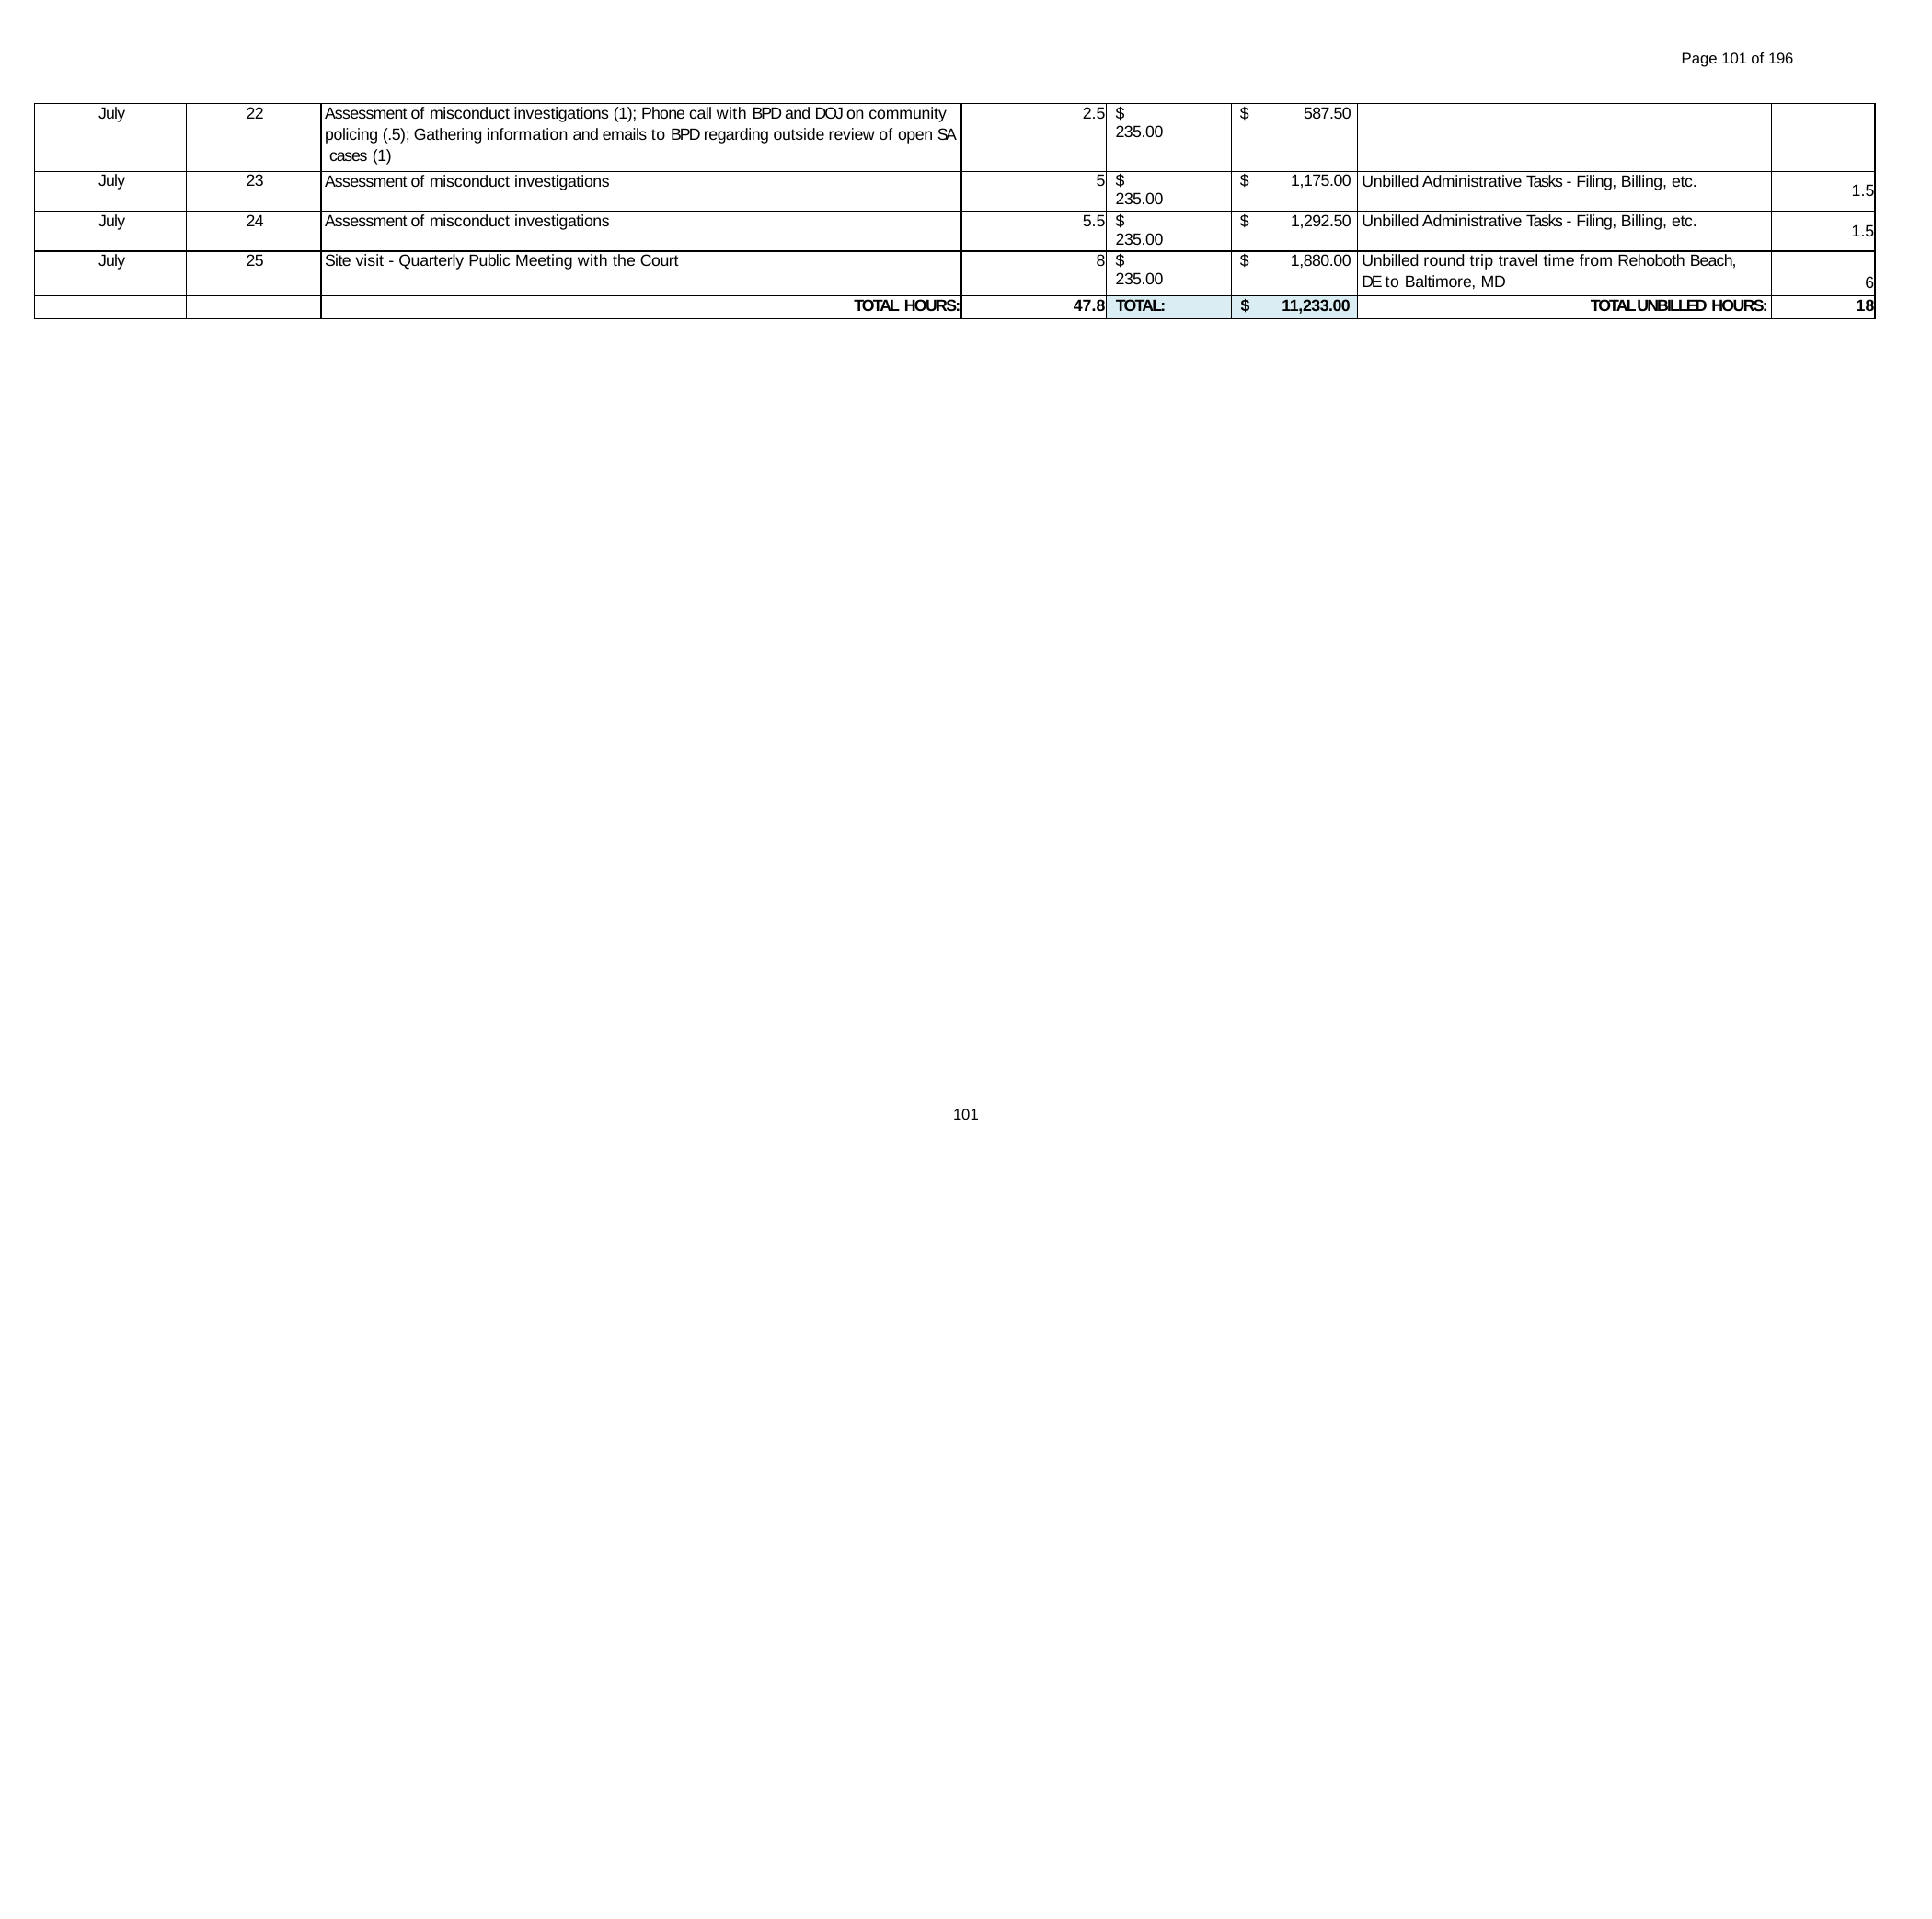

Page 101 of 196
| July | 22 | Assessment of misconduct investigations (1); Phone call with BPD and DOJ on community policing (.5); Gathering information and emails to BPD regarding outside review of open SA cases (1) | 2.5 | $ 235.00 | $ 587.50 |  |  |
| --- | --- | --- | --- | --- | --- | --- | --- |
| July | 23 | Assessment of misconduct investigations | 5 | $ 235.00 | $ 1,175.00 | Unbilled Administrative Tasks - Filing, Billing, etc. | 1.5 |
| July | 24 | Assessment of misconduct investigations | 5.5 | $ 235.00 | $ 1,292.50 | Unbilled Administrative Tasks - Filing, Billing, etc. | 1.5 |
| July | 25 | Site visit - Quarterly Public Meeting with the Court | 8 | $ 235.00 | $ 1,880.00 | Unbilled round trip travel time from Rehoboth Beach, DE to Baltimore, MD | 6 |
|  |  | TOTAL HOURS: | 47.8 | TOTAL: | $ 11,233.00 | TOTAL UNBILLED HOURS: | 18 |
101